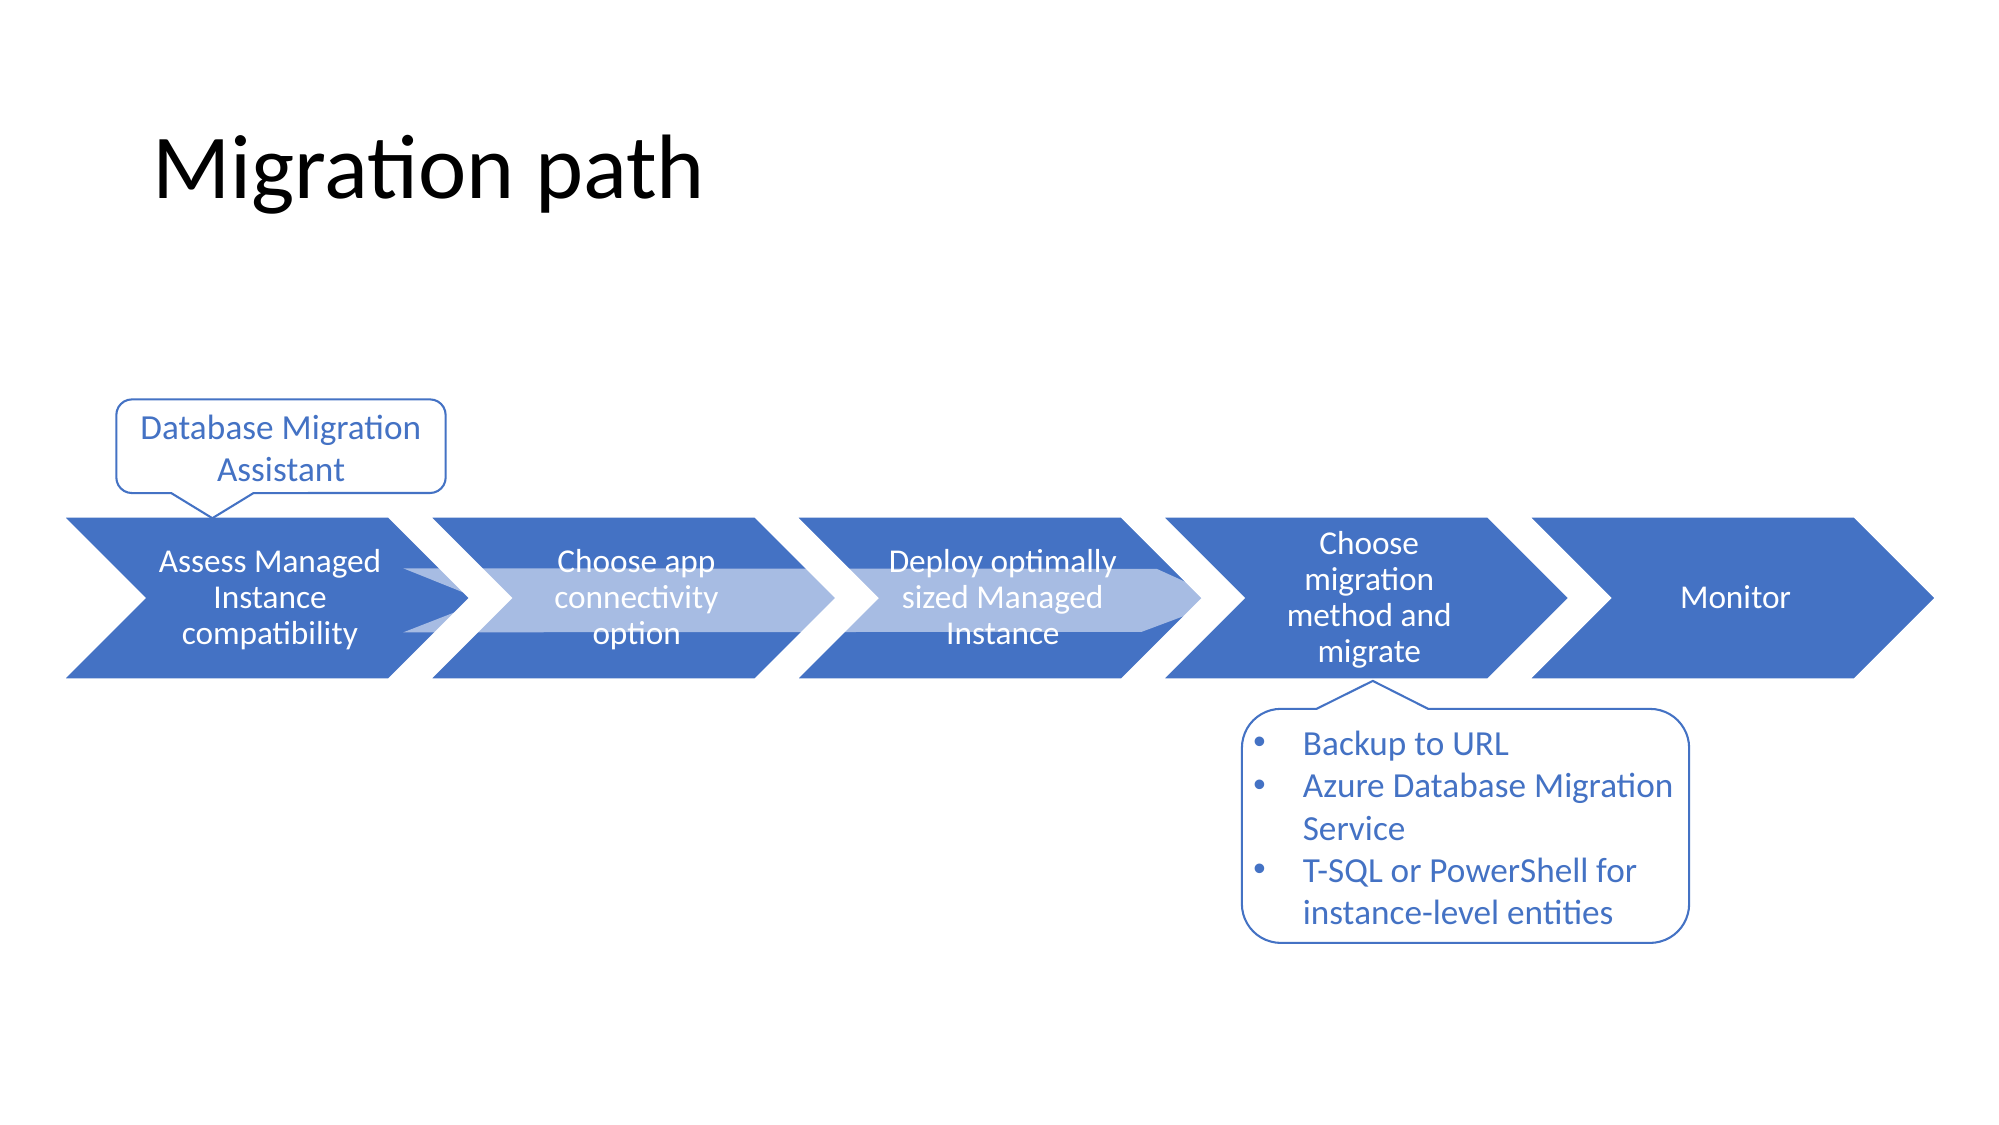

# Migration path
Assess Managed Instance compatibility
Choose app connectivity option
Deploy optimally sized Managed Instance
Choose migration method and migrate
Monitor
Database Migration Assistant

Backup to URL
Azure Database Migration Service
T-SQL or PowerShell for instance-level entities